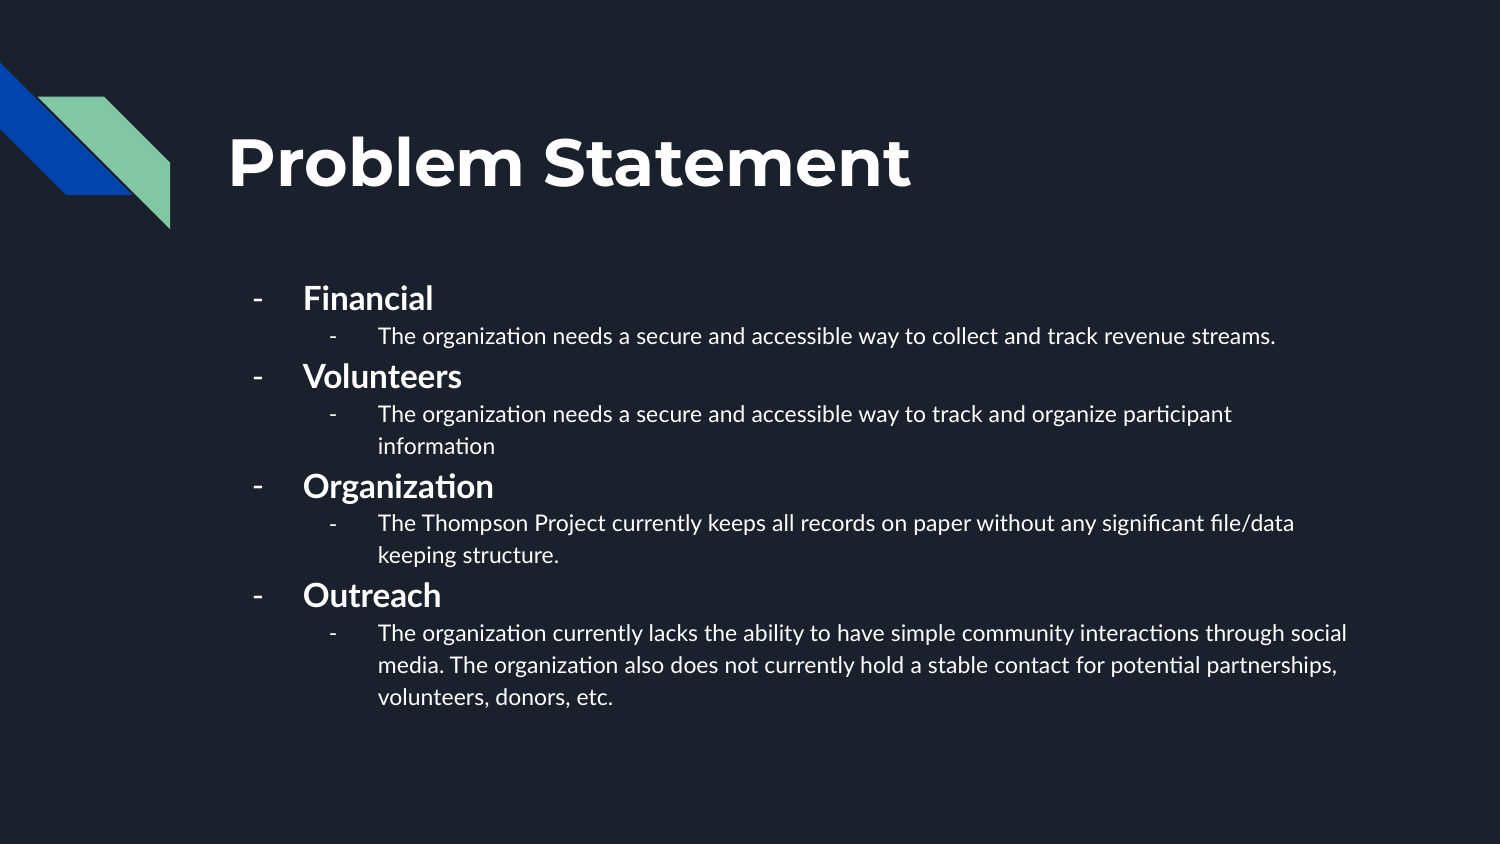

# Problem Statement
Financial
The organization needs a secure and accessible way to collect and track revenue streams.
Volunteers
The organization needs a secure and accessible way to track and organize participant information
Organization
The Thompson Project currently keeps all records on paper without any significant file/data keeping structure.
Outreach
The organization currently lacks the ability to have simple community interactions through social media. The organization also does not currently hold a stable contact for potential partnerships, volunteers, donors, etc.